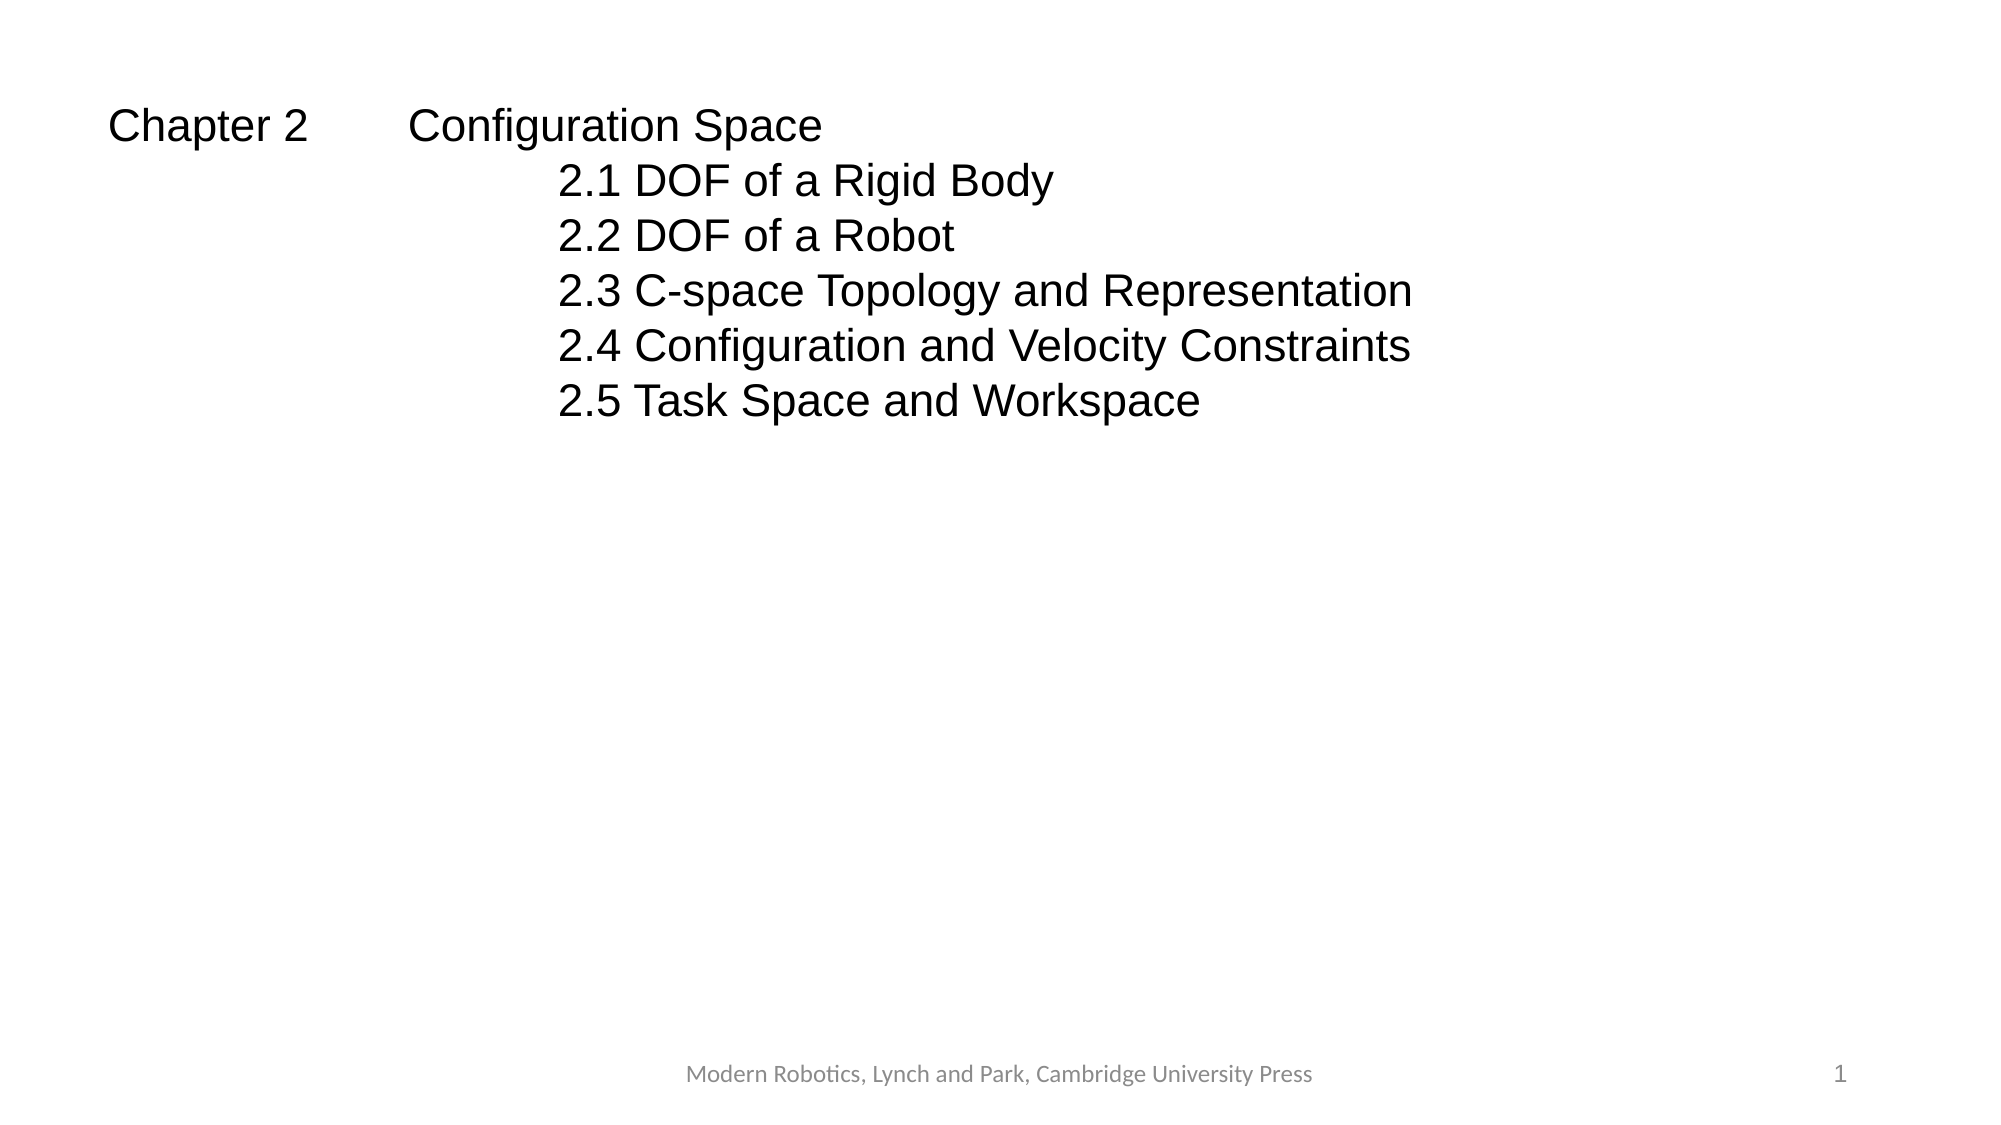

Chapter 2	Configuration Space
			2.1 DOF of a Rigid Body
			2.2 DOF of a Robot
  			2.3 C-space Topology and Representation
			2.4 Configuration and Velocity Constraints
			2.5 Task Space and Workspace

Modern Robotics, Lynch and Park, Cambridge University Press
1